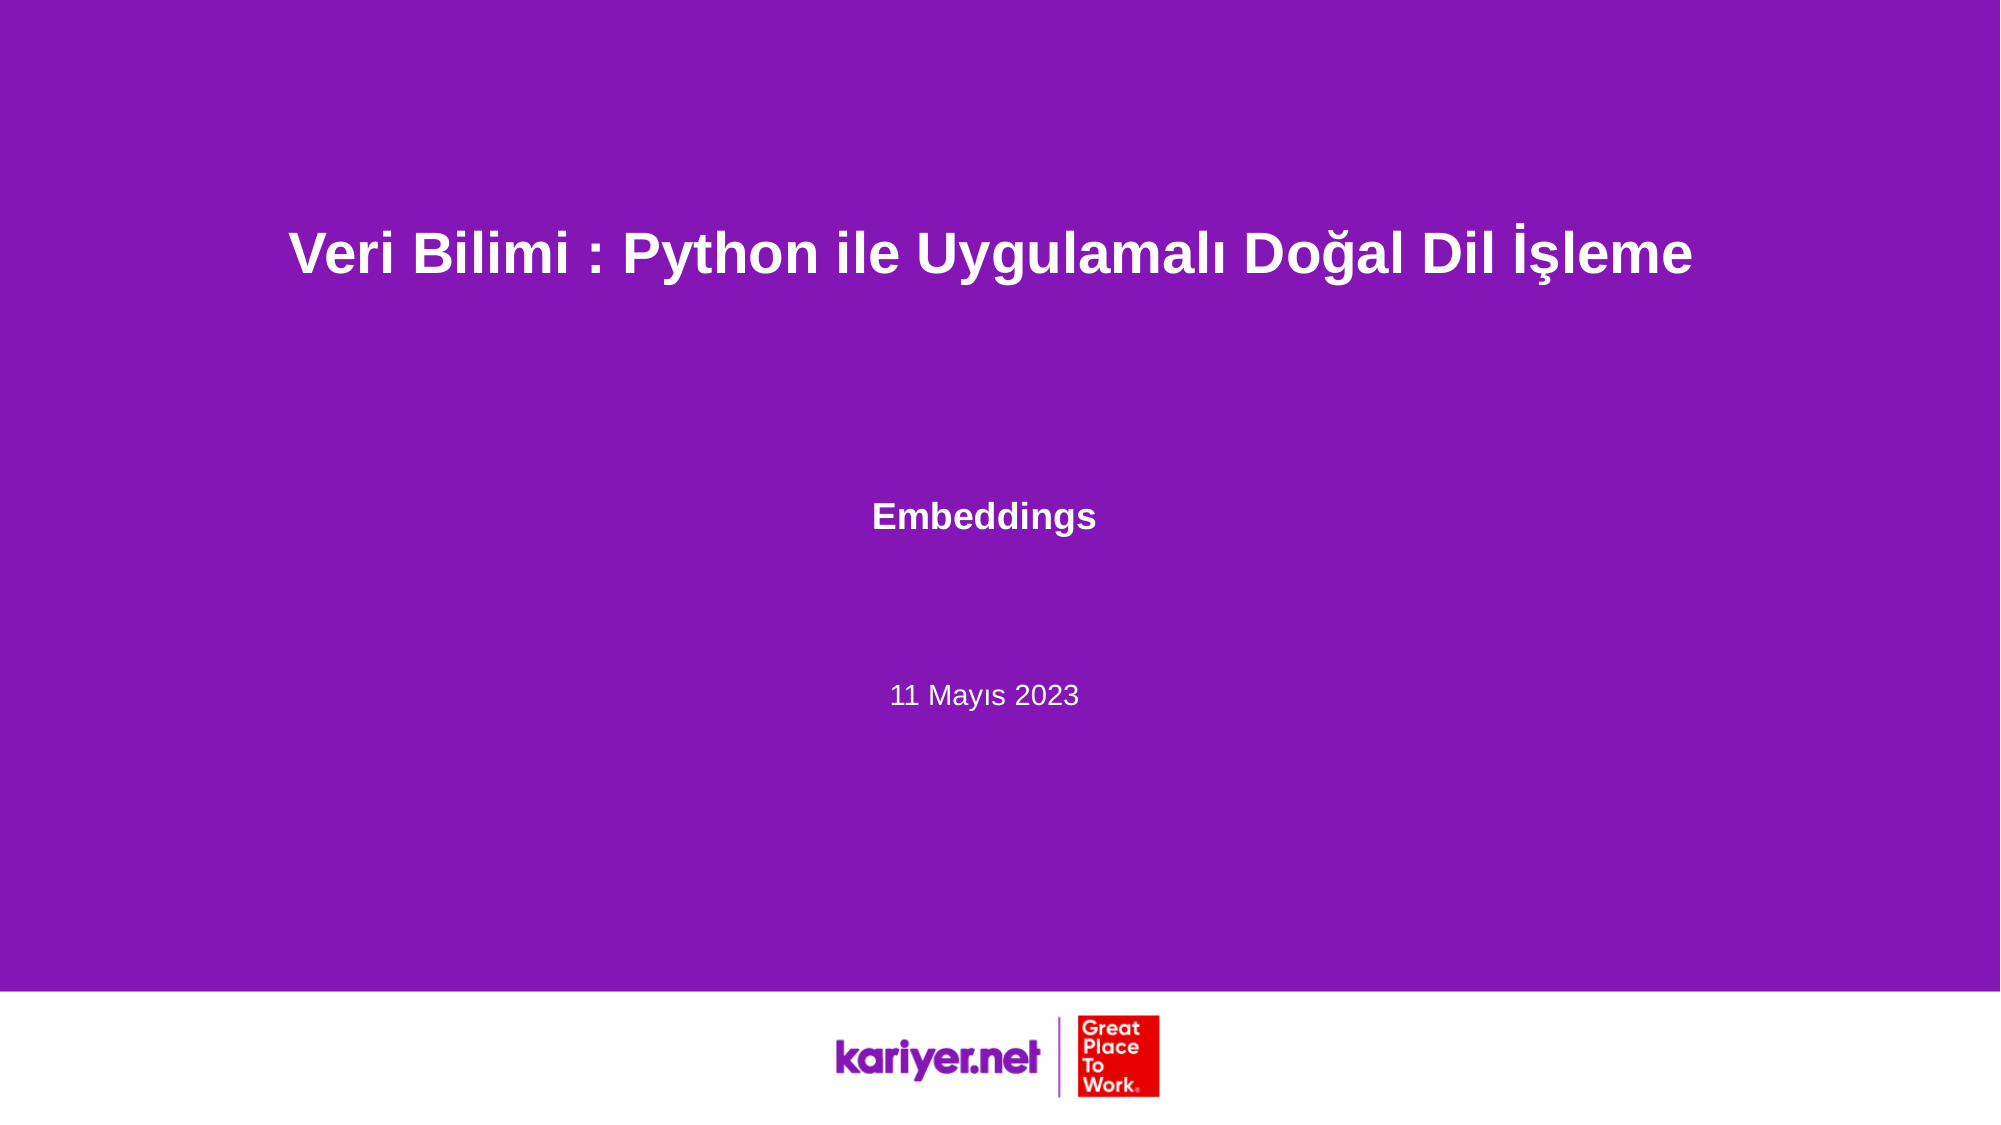

Veri Bilimi : Python ile Uygulamalı Doğal Dil İşleme
Embeddings

11 Mayıs 2023